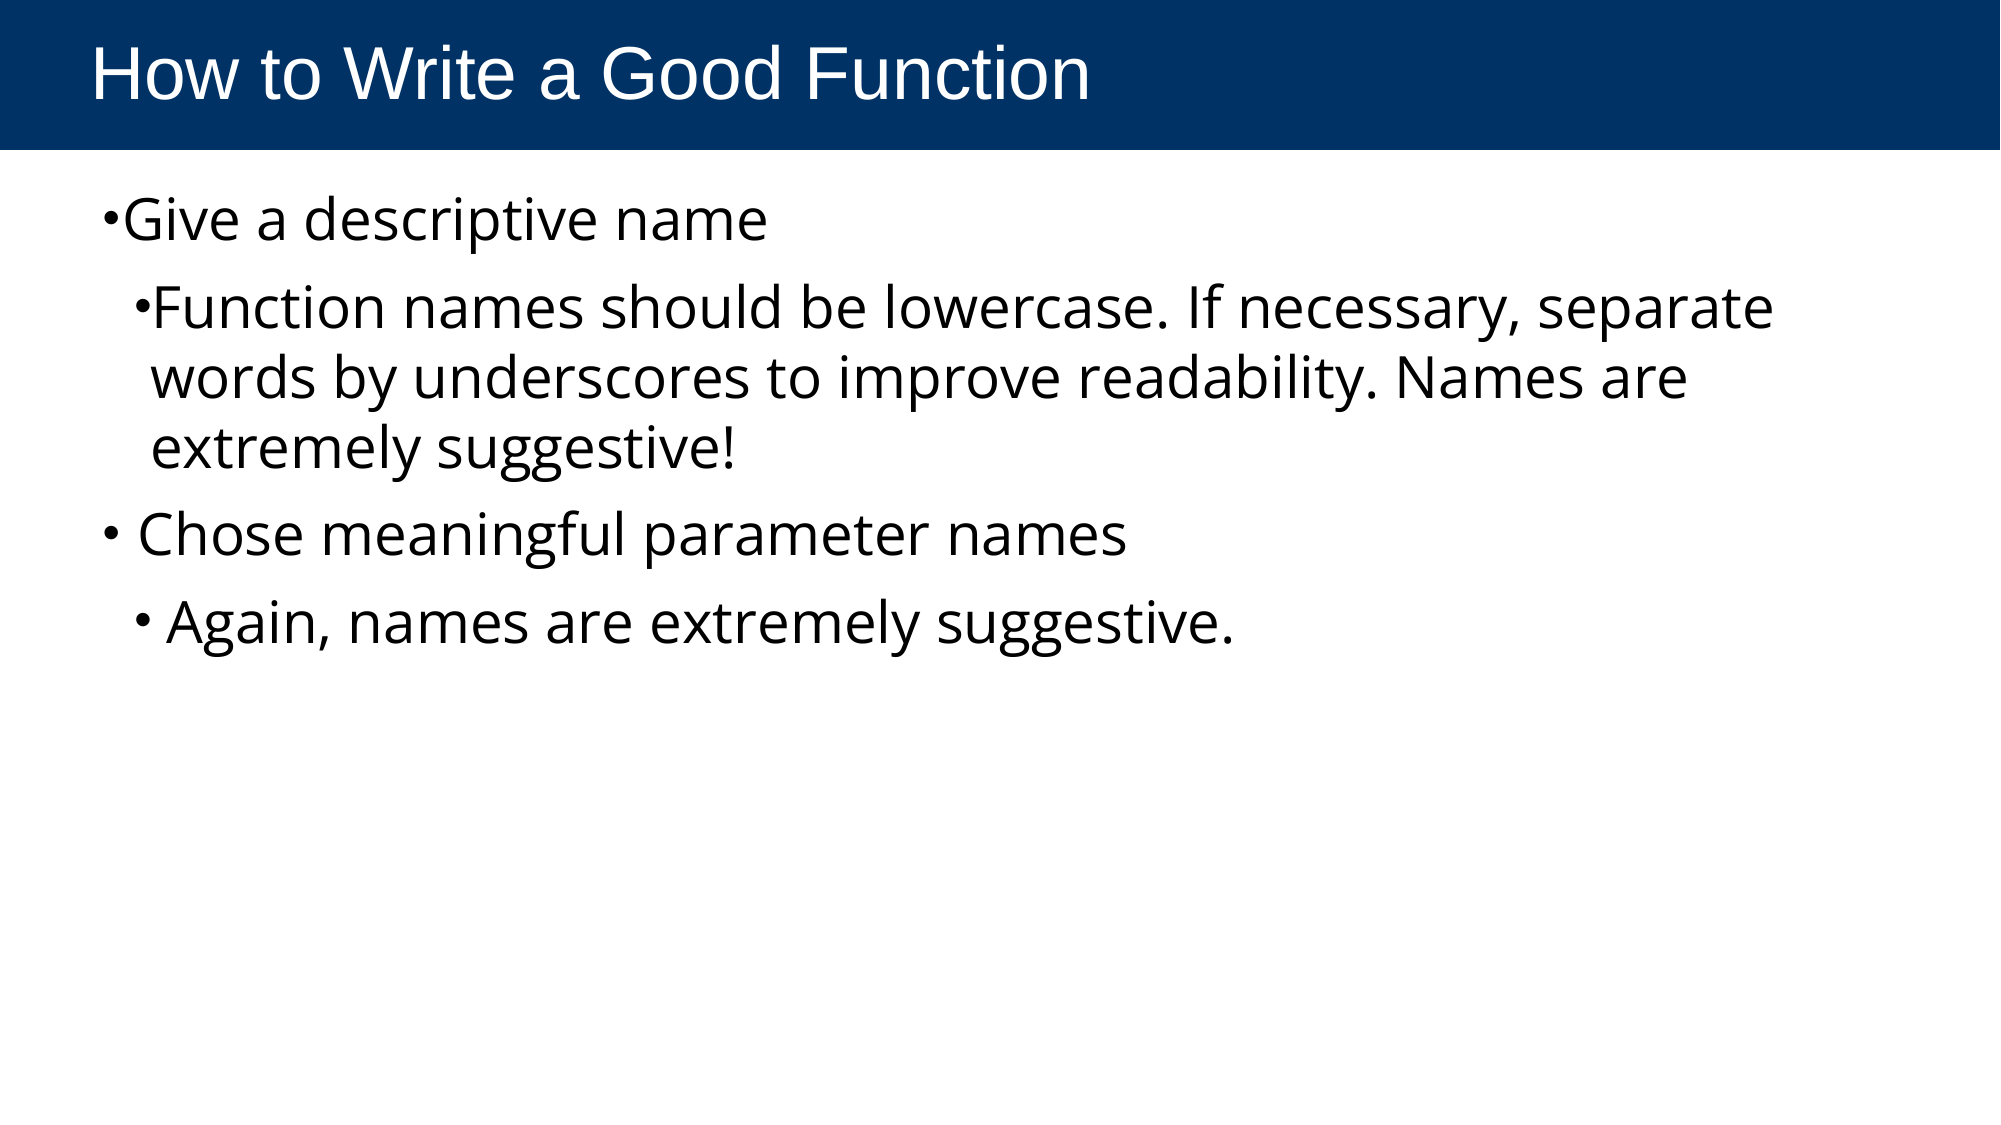

# How to Write a Good Function
Give a descriptive name
Function names should be lowercase. If necessary, separate words by underscores to improve readability. Names are extremely suggestive!
 Chose meaningful parameter names
 Again, names are extremely suggestive.